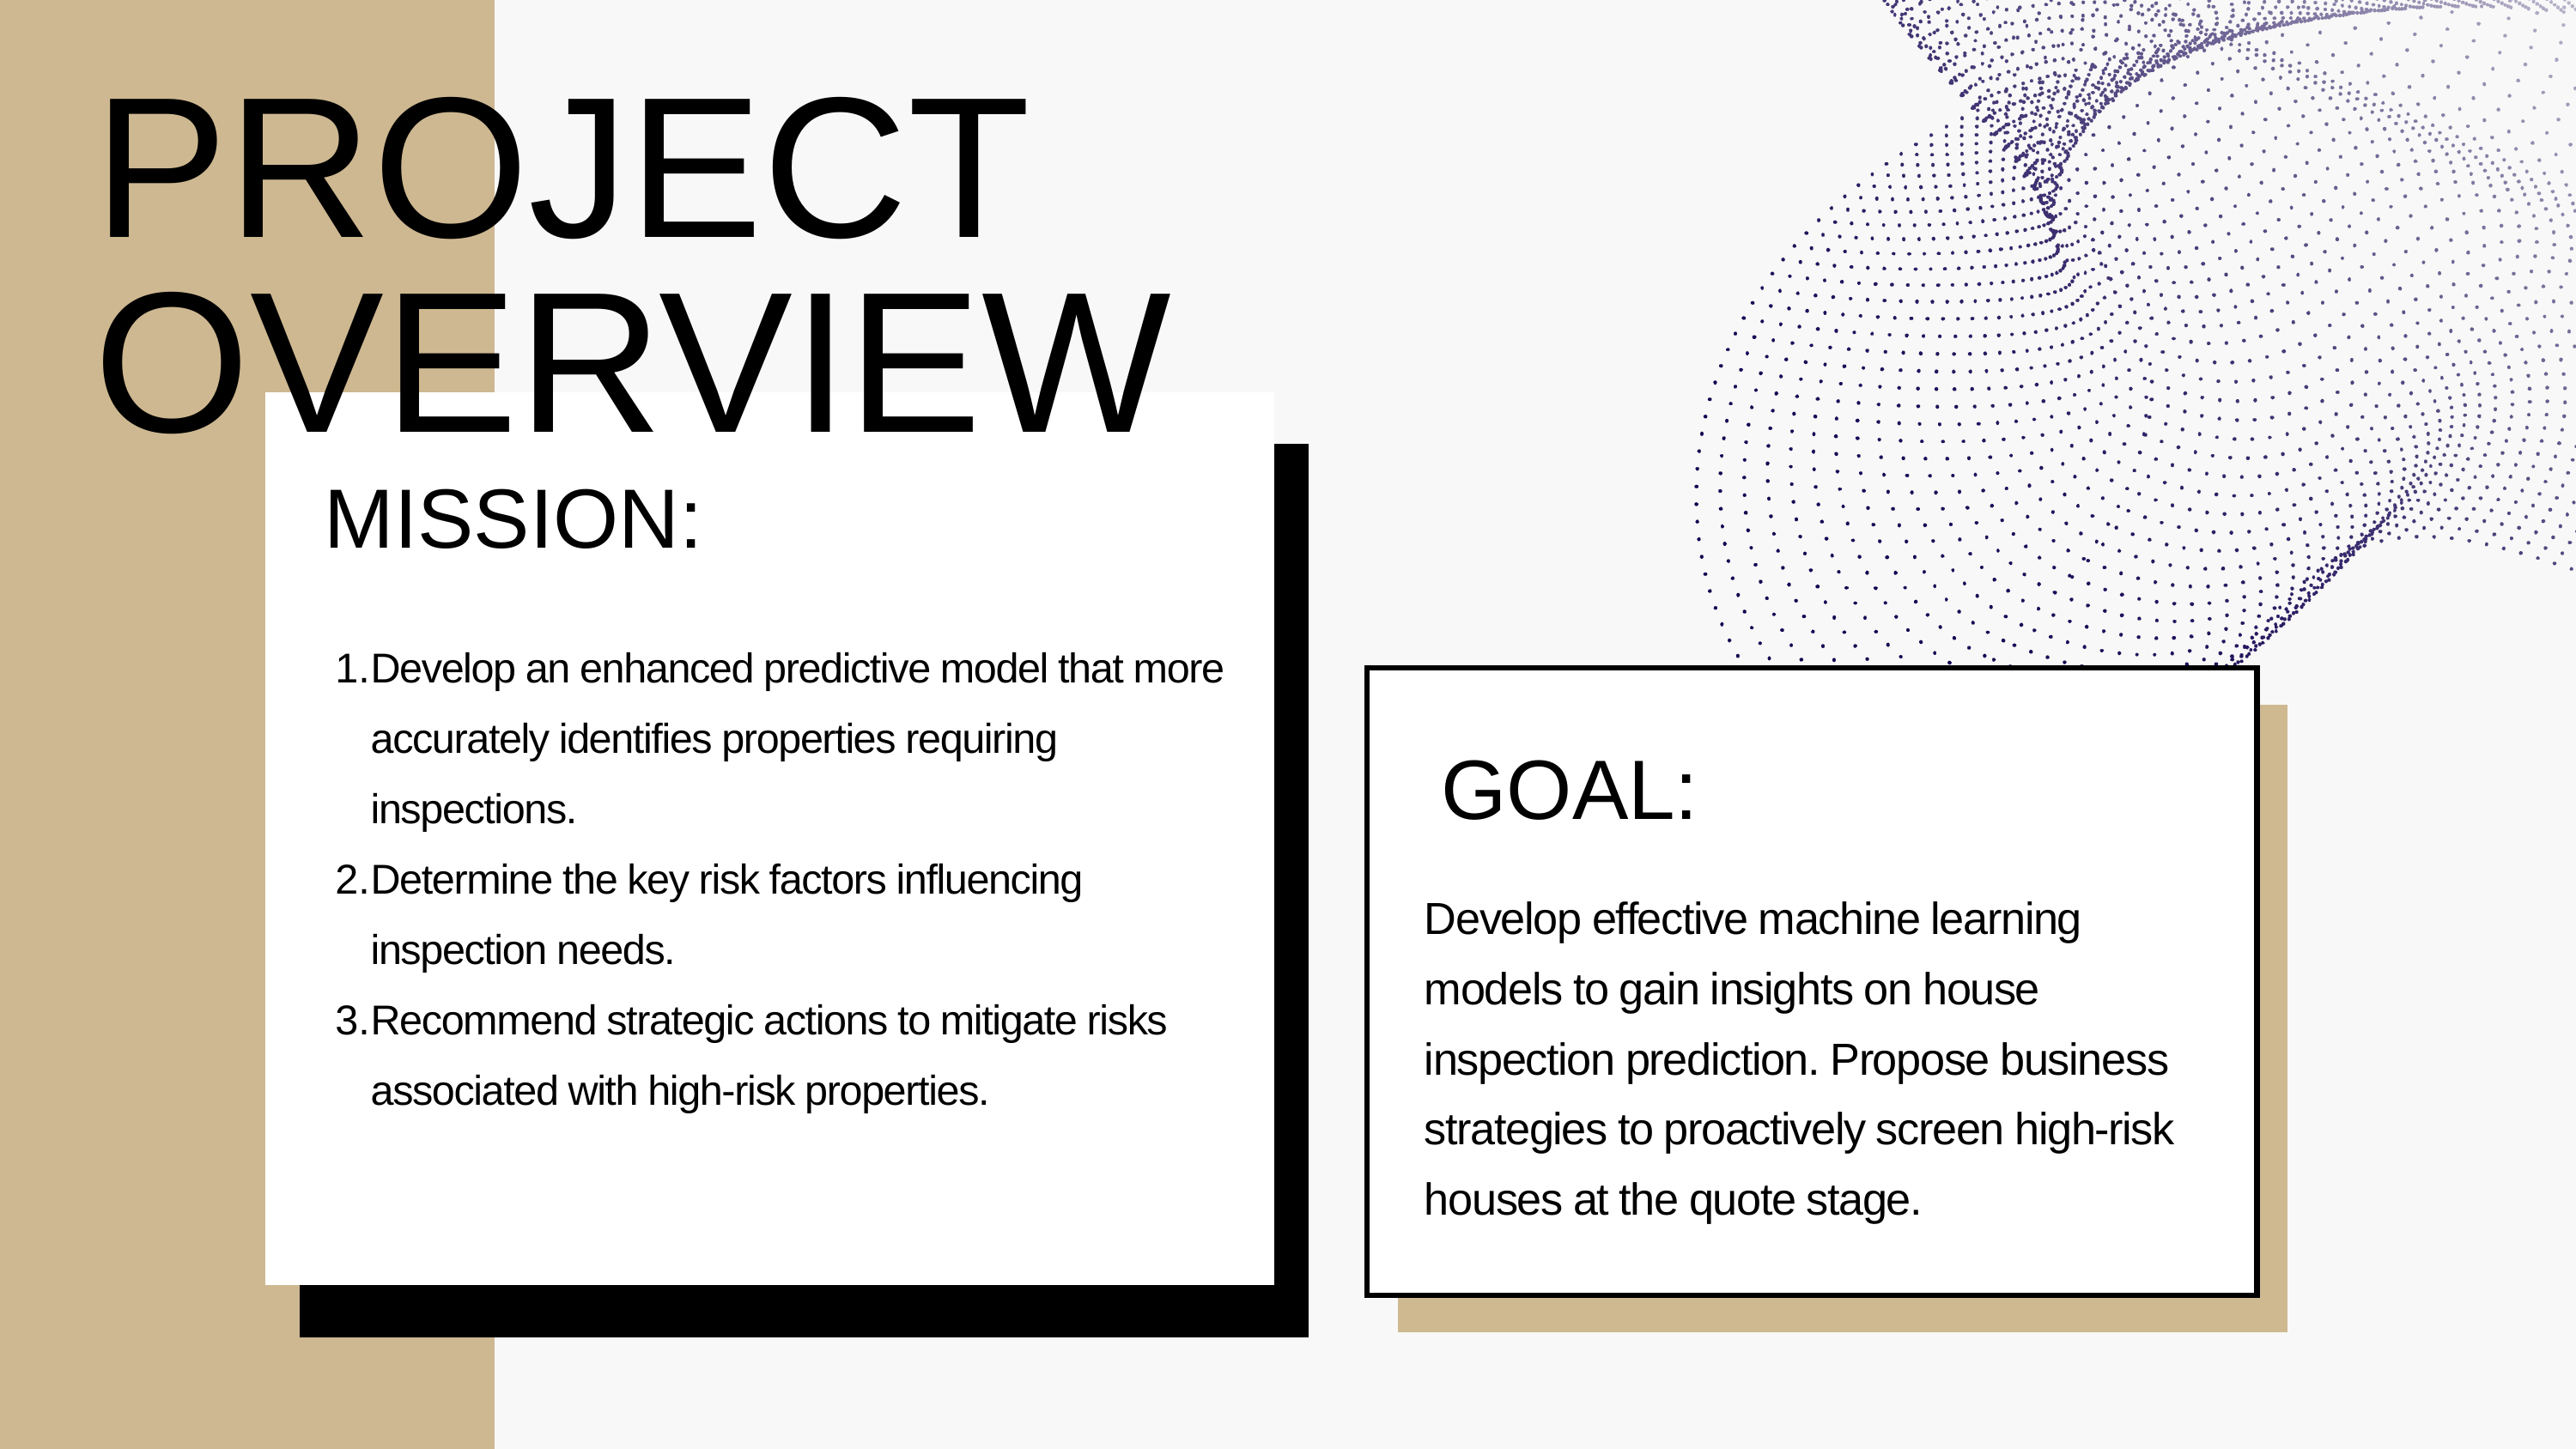

PROJECT OVERVIEW

MISSION:

Develop an enhanced predictive model that more accurately identifies properties requiring inspections.
Determine the key risk factors influencing inspection needs.
Recommend strategic actions to mitigate risks associated with high-risk properties.

GOAL:
Develop effective machine learning models to gain insights on house inspection prediction. Propose business strategies to proactively screen high-risk houses at the quote stage.